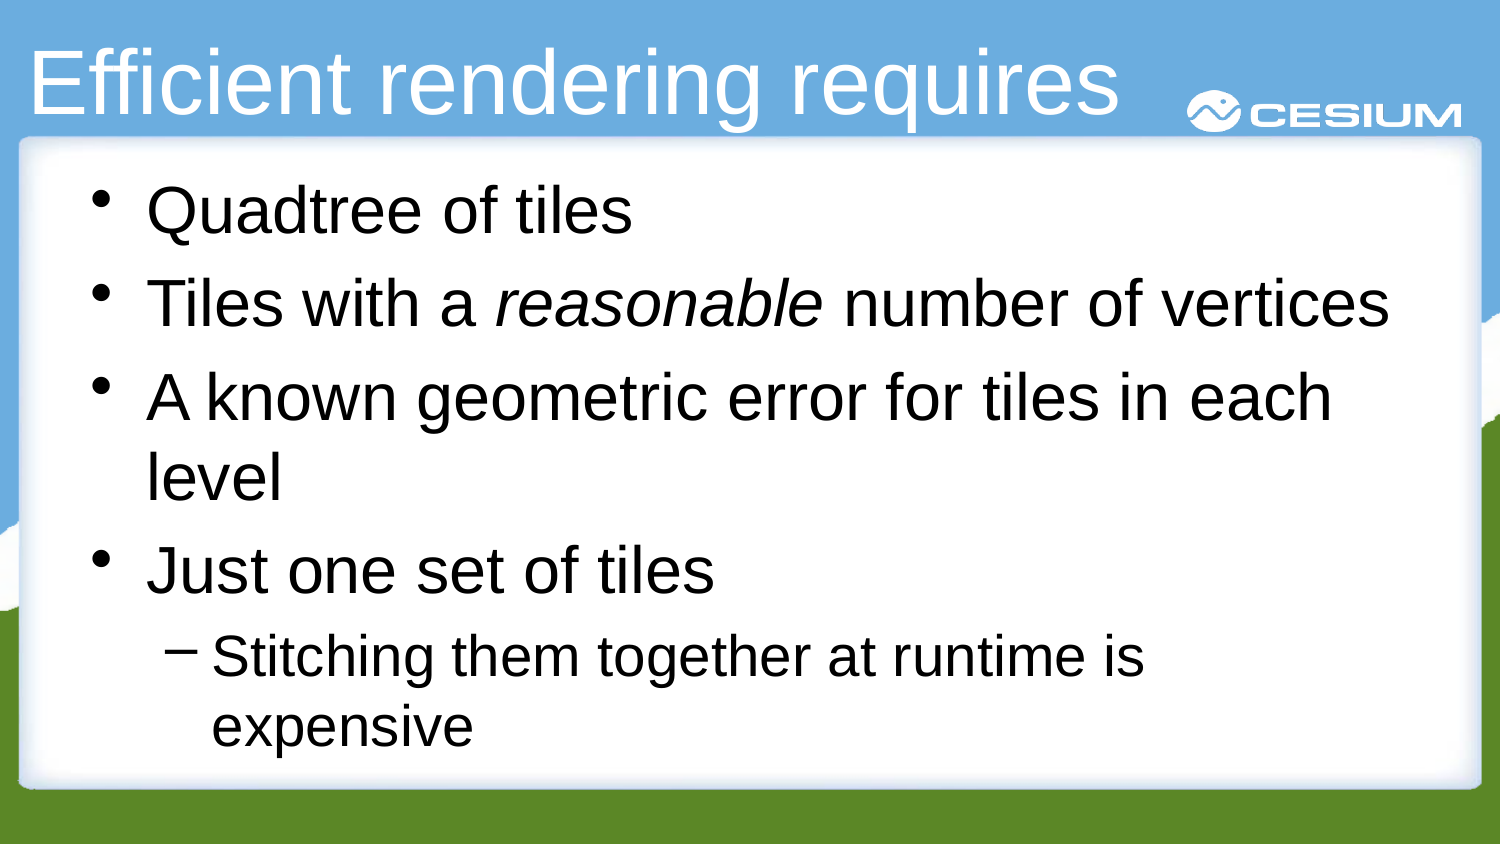

# Efficient rendering requires
Quadtree of tiles
Tiles with a reasonable number of vertices
A known geometric error for tiles in each level
Just one set of tiles
Stitching them together at runtime is expensive